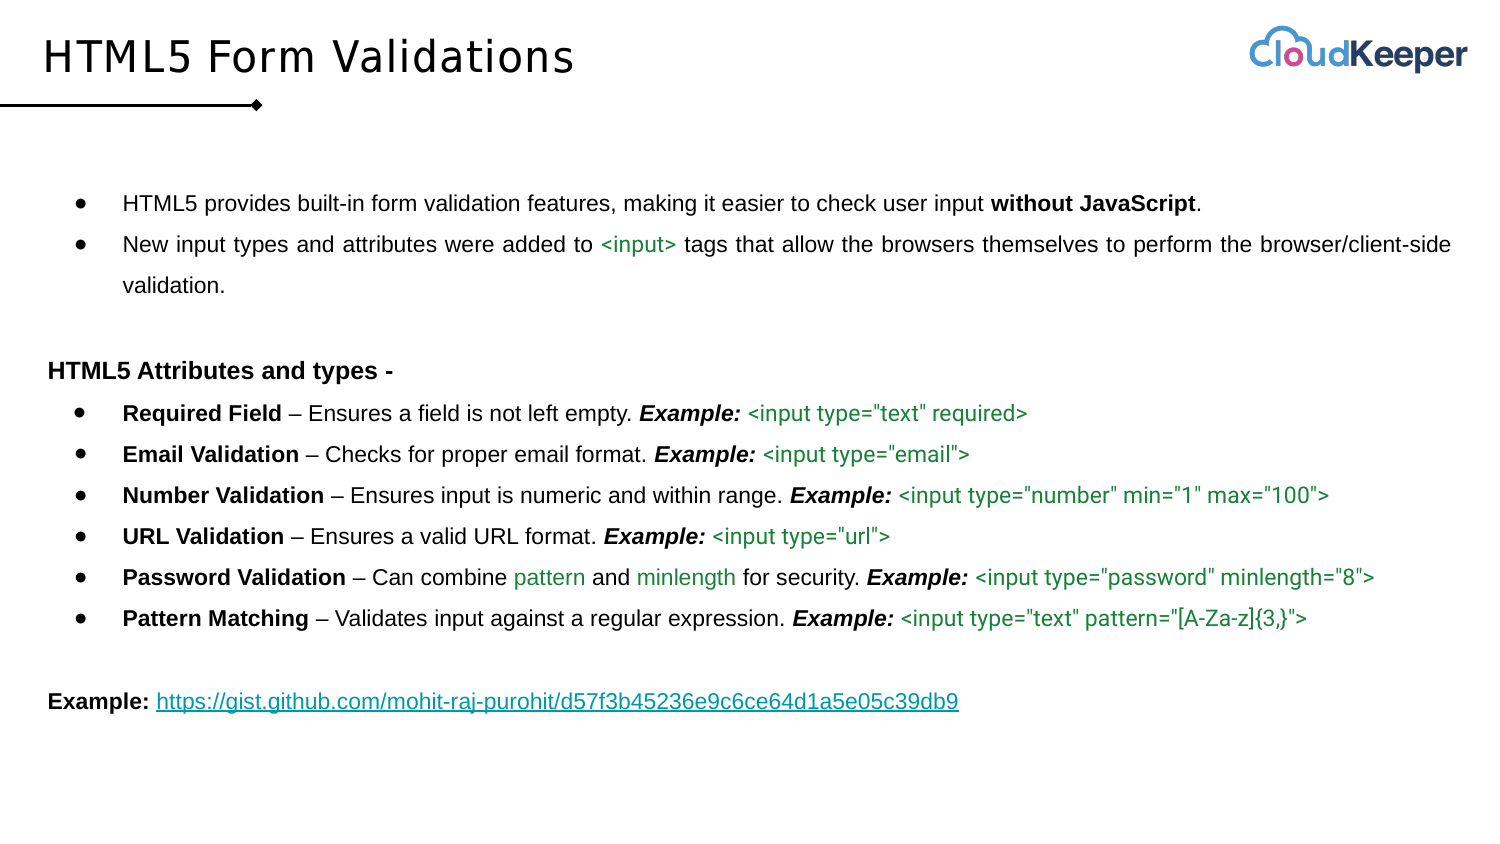

# HTML5 Form Validations
HTML5 provides built-in form validation features, making it easier to check user input without JavaScript.
New input types and attributes were added to <input> tags that allow the browsers themselves to perform the browser/client-side validation.
HTML5 Attributes and types -
Required Field – Ensures a field is not left empty. Example: <input type="text" required>
Email Validation – Checks for proper email format. Example: <input type="email">
Number Validation – Ensures input is numeric and within range. Example: <input type="number" min="1" max="100">
URL Validation – Ensures a valid URL format. Example: <input type="url">
Password Validation – Can combine pattern and minlength for security. Example: <input type="password" minlength="8">
Pattern Matching – Validates input against a regular expression. Example: <input type="text" pattern="[A-Za-z]{3,}">

Example: https://gist.github.com/mohit-raj-purohit/d57f3b45236e9c6ce64d1a5e05c39db9